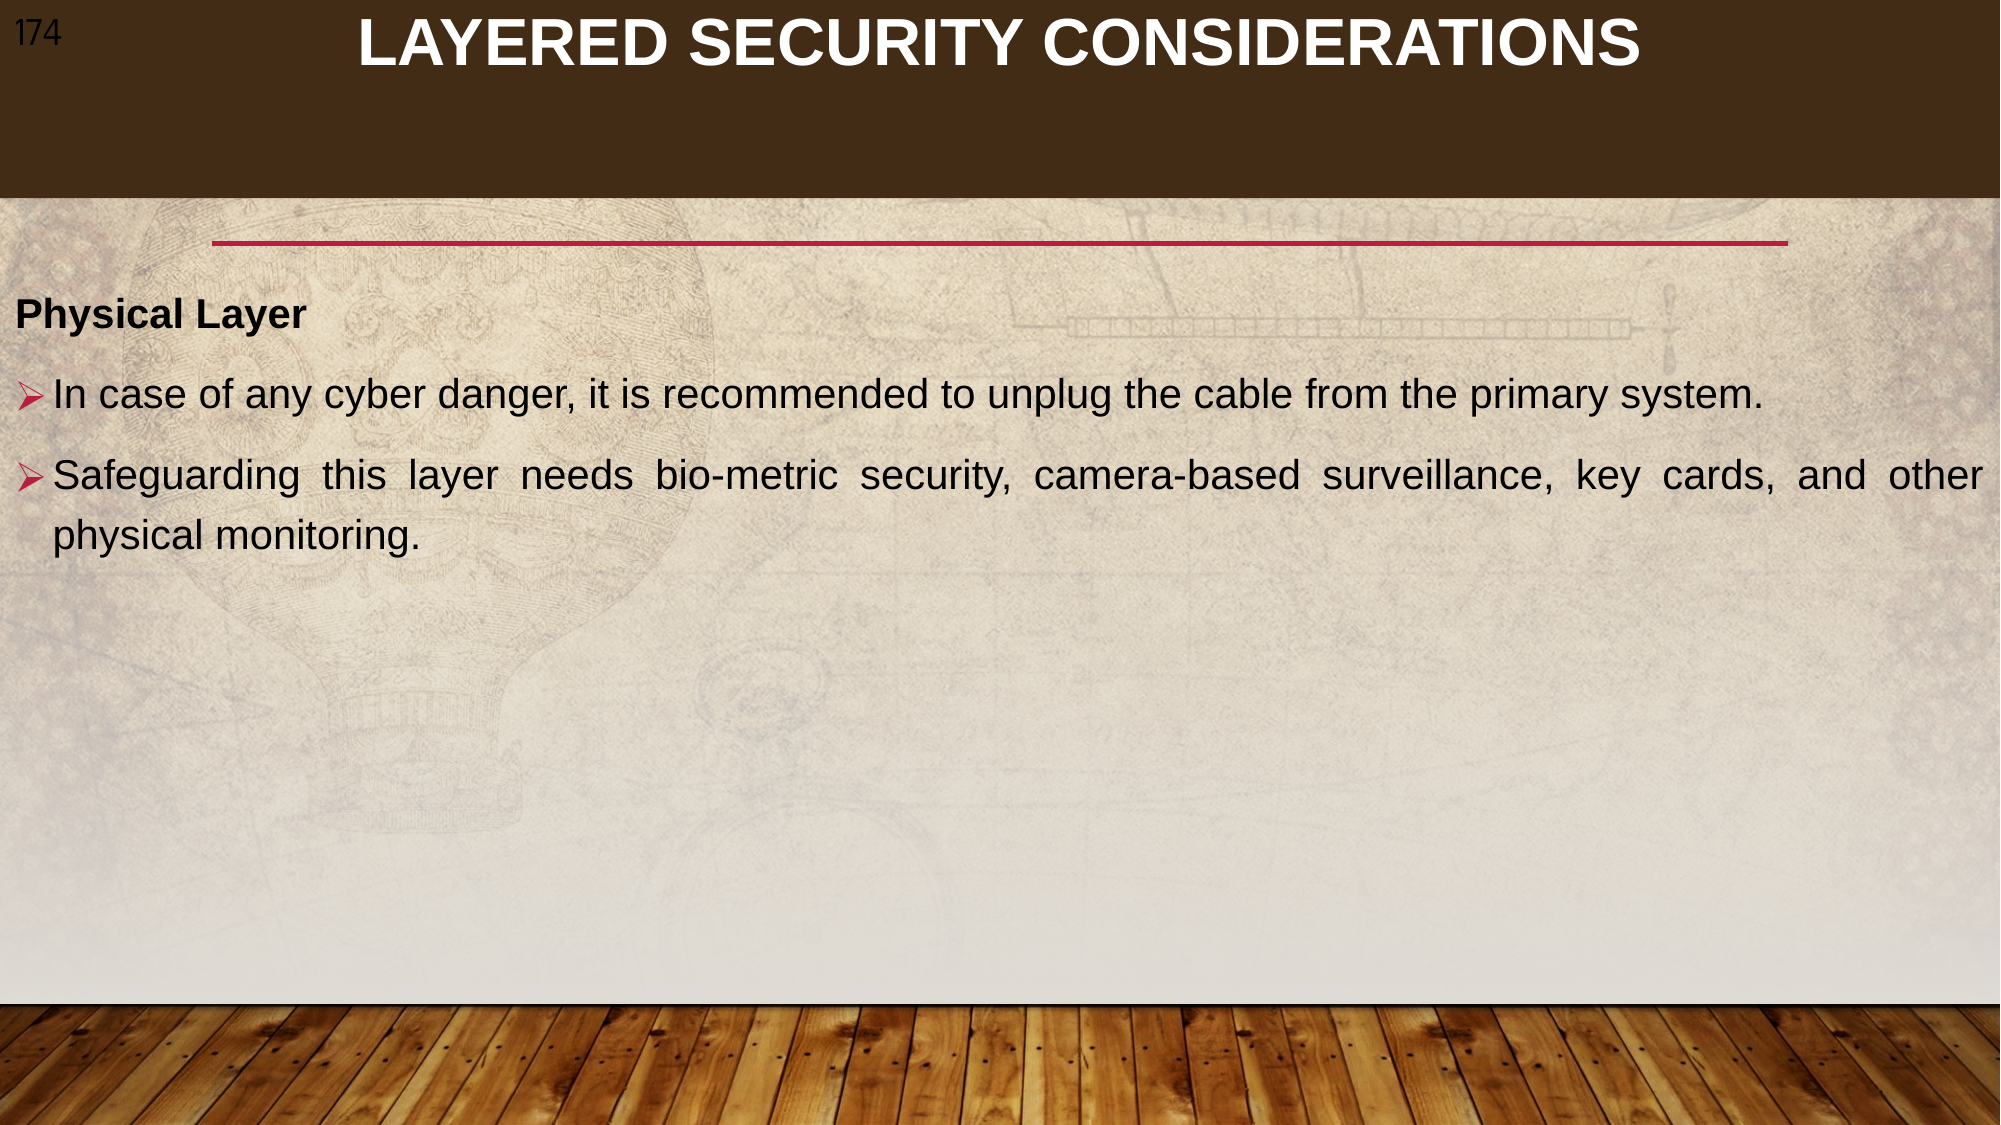

# LAYERED SECURITY CONSIDERATIONS
174

Physical Layer
In case of any cyber danger, it is recommended to unplug the cable from the primary system.
Safeguarding this layer needs bio-metric security, camera-based surveillance, key cards, and other physical monitoring.